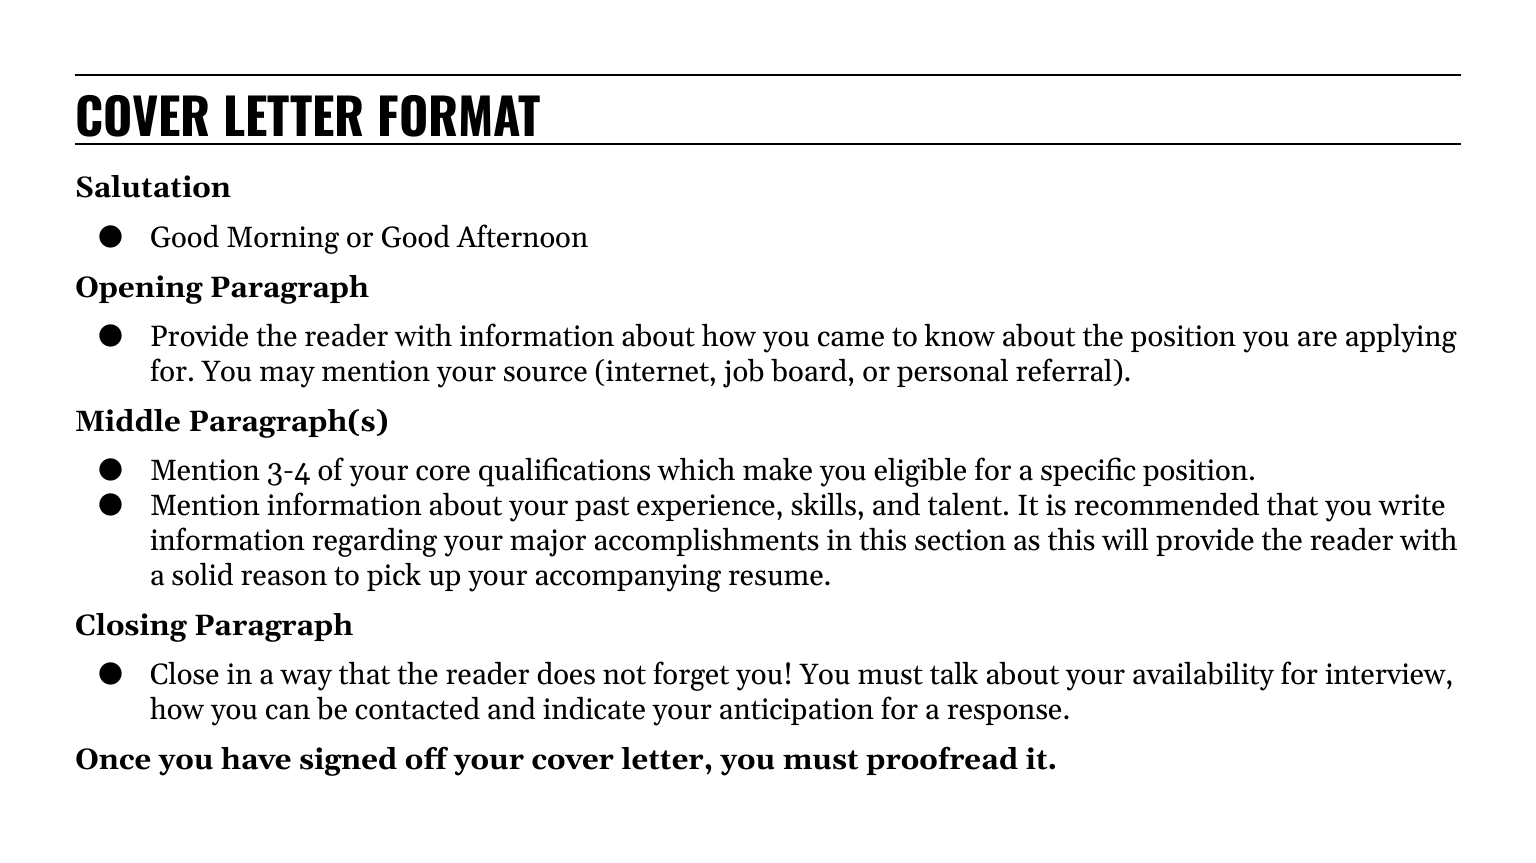

COVER LETTER FORMAT

Salutation
Good Morning or Good Afternoon
Opening Paragraph
Provide the reader with information about how you came to know about the position you are applying for. You may mention your source (internet, job board, or personal referral).
Middle Paragraph(s)
Mention 3-4 of your core qualifications which make you eligible for a specific position.
Mention information about your past experience, skills, and talent. It is recommended that you write information regarding your major accomplishments in this section as this will provide the reader with a solid reason to pick up your accompanying resume.
Closing Paragraph
Close in a way that the reader does not forget you! You must talk about your availability for interview, how you can be contacted and indicate your anticipation for a response.
Once you have signed off your cover letter, you must proofread it.